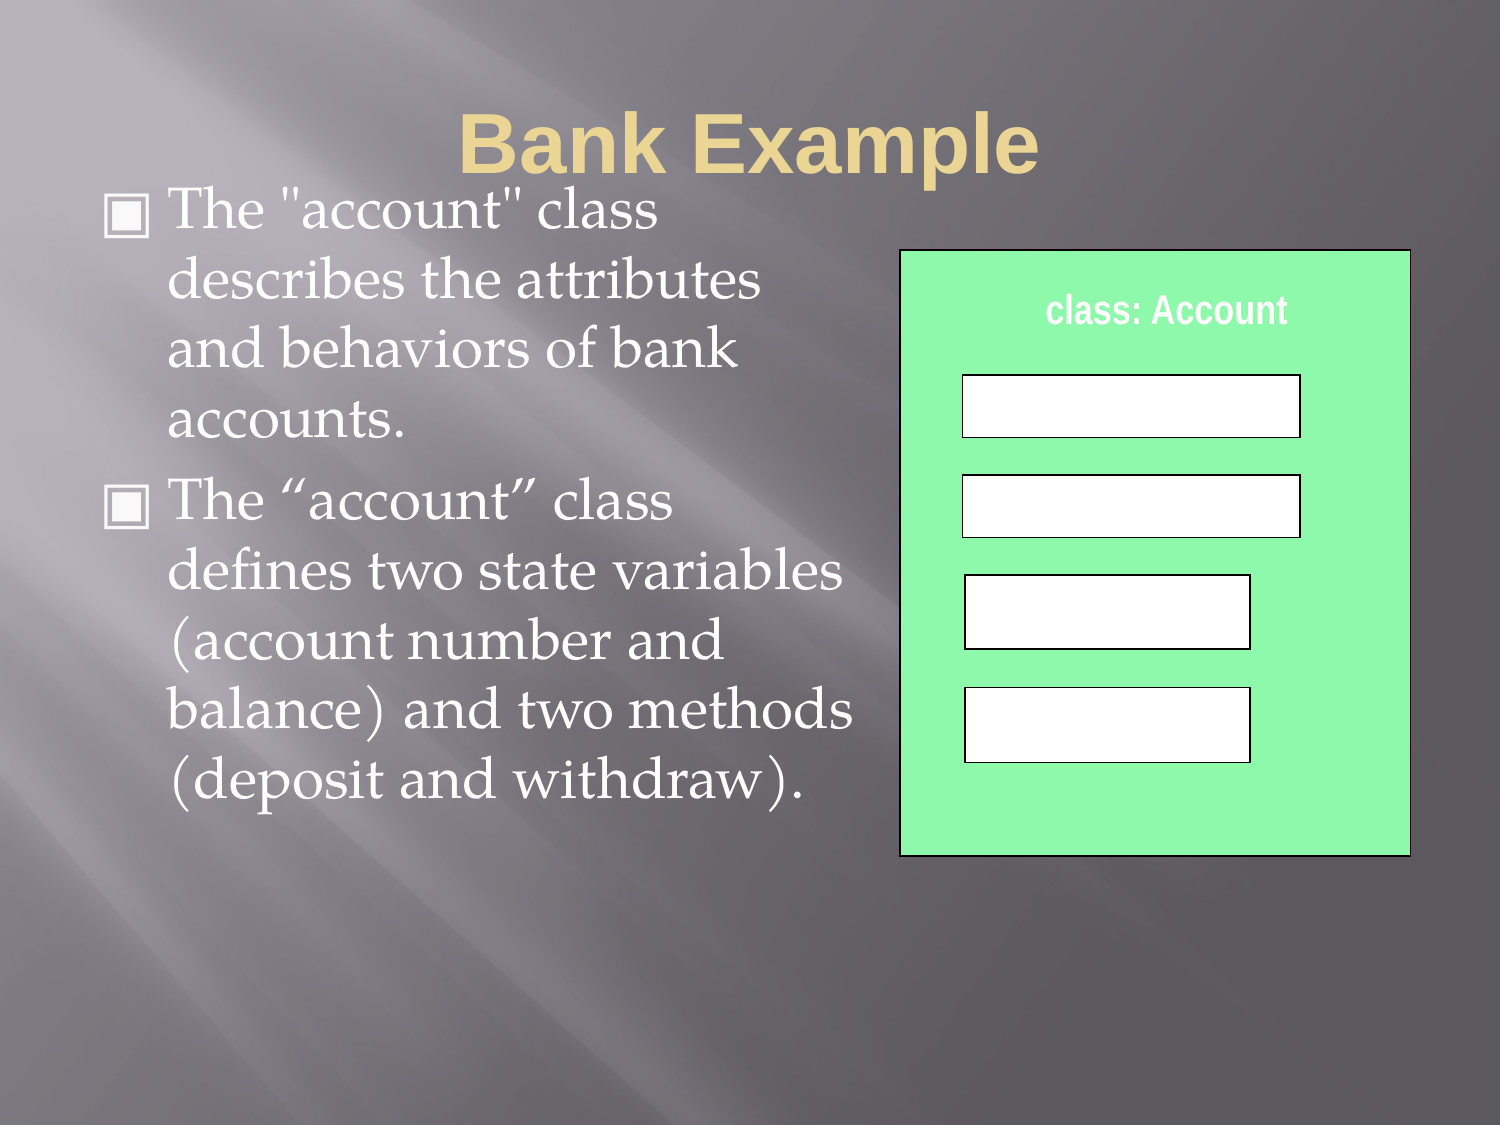

# Bank Example
The "account" class describes the attributes and behaviors of bank accounts.
The “account” class defines two state variables (account number and balance) and two methods (deposit and withdraw).

class: Account

number:

balance:
deposit()

withdraw()